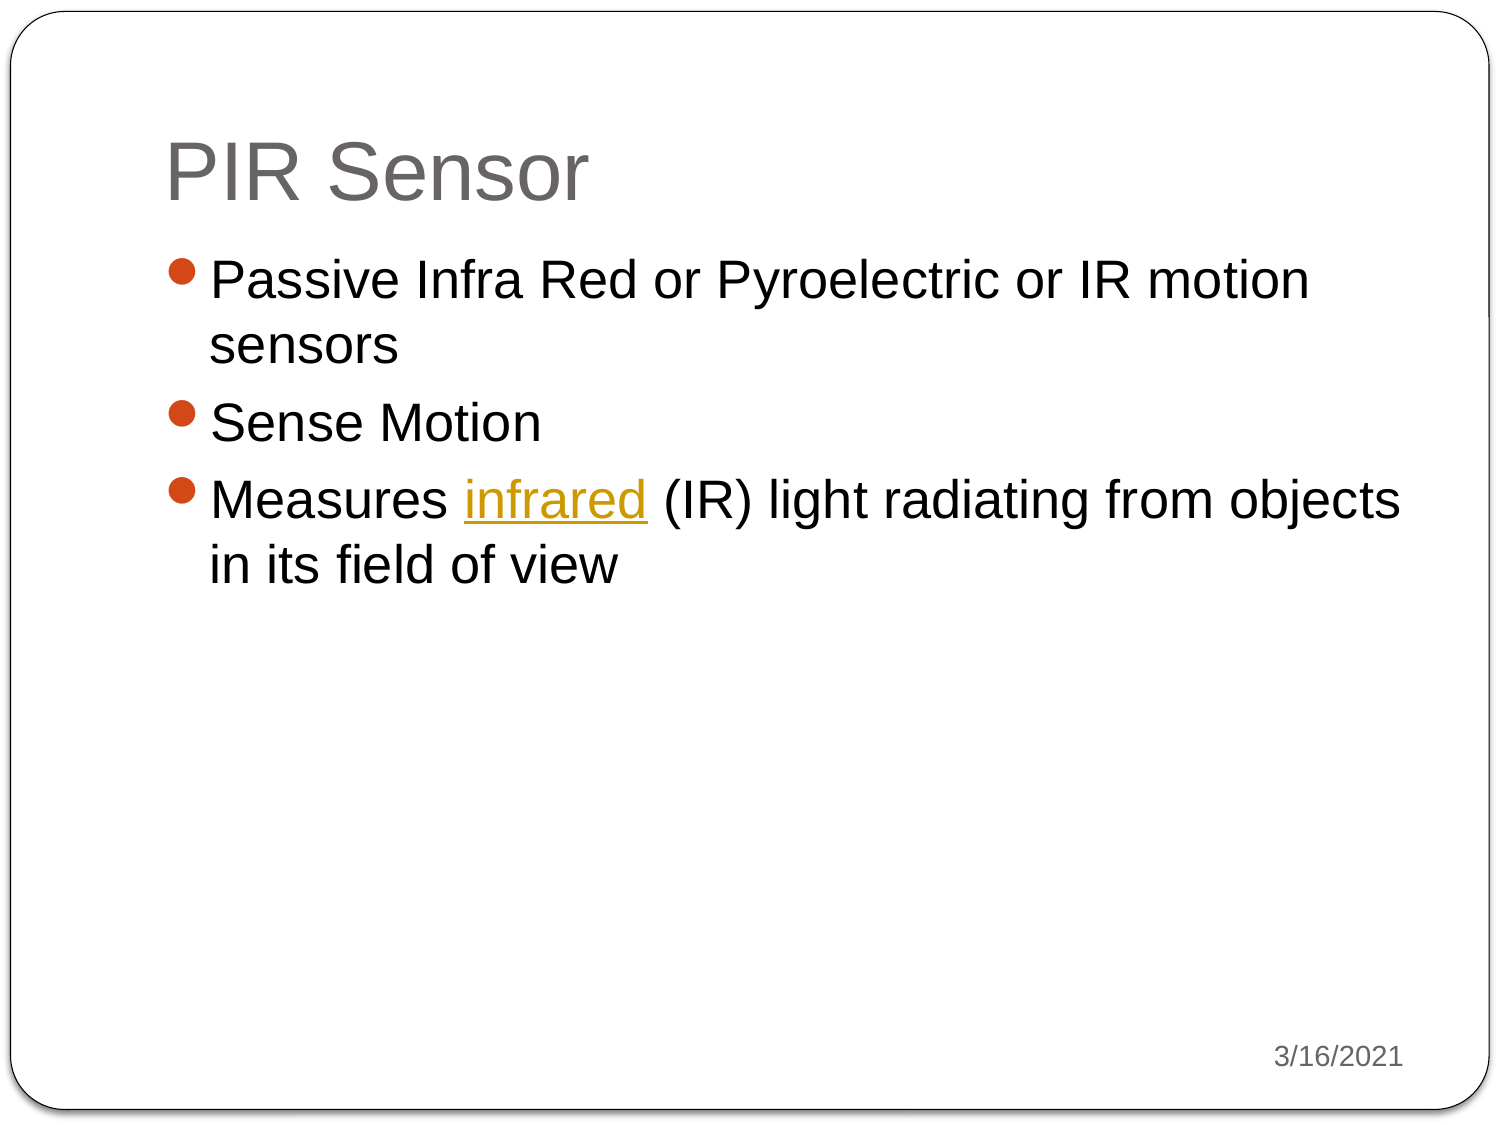

# PIR Sensor
Passive Infra Red or Pyroelectric or IR motion sensors
Sense Motion
Measures infrared (IR) light radiating from objects in its field of view
3/16/2021